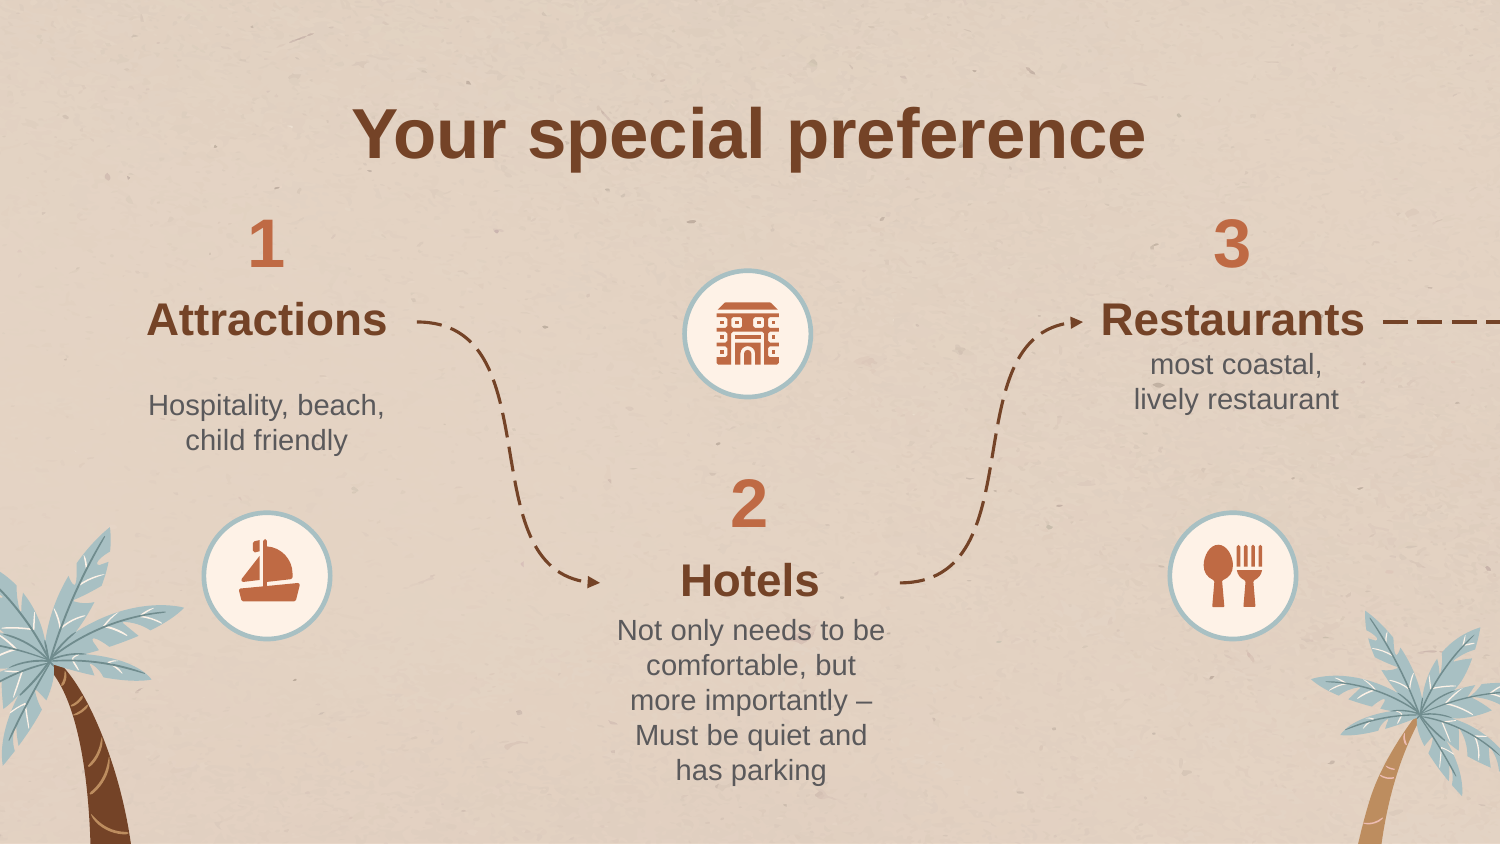

# Your special preference
1
3

Attractions
Restaurants

most coastal,
lively restaurant

Hospitality, beach, child friendly
2

Hotels
Not only needs to be comfortable, but more importantly – Must be quiet and has parking